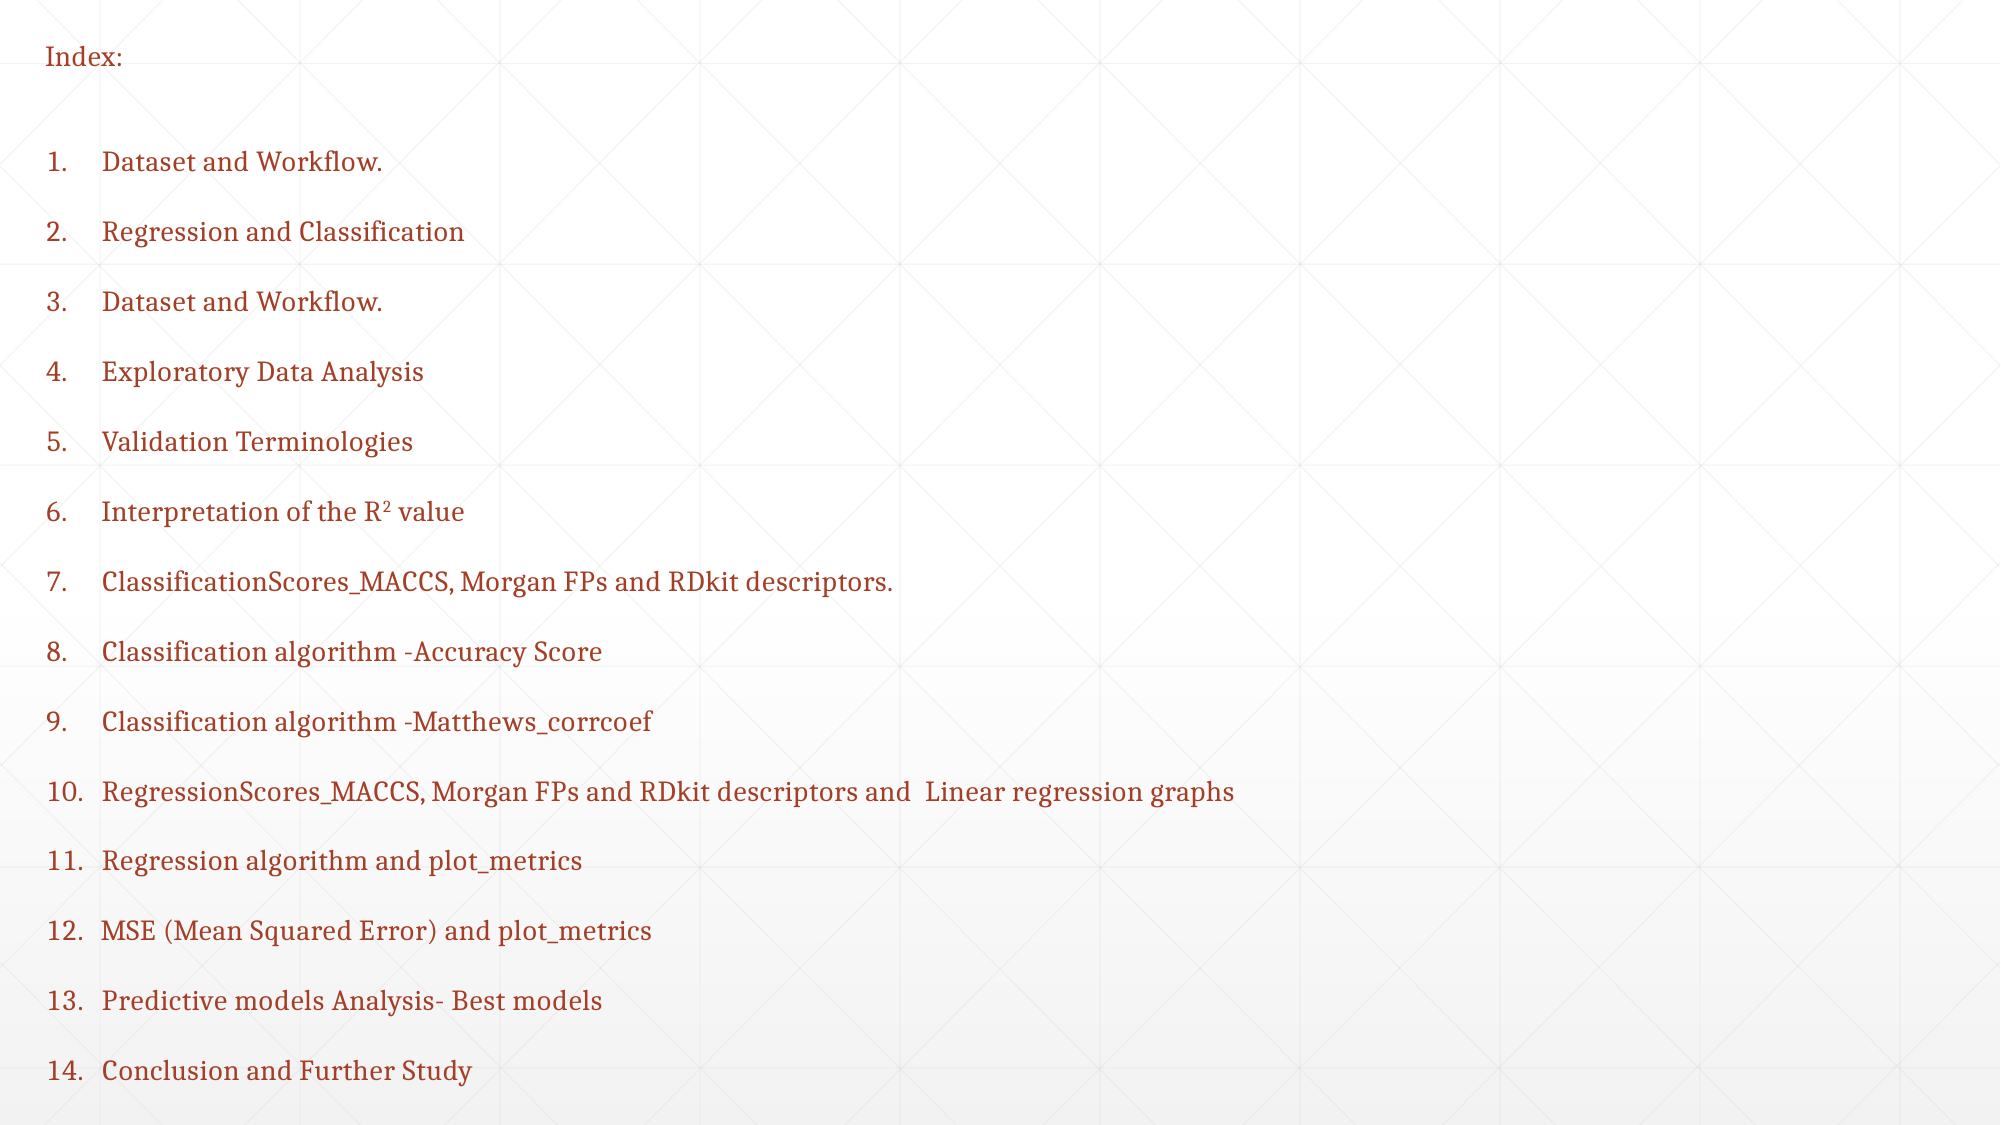

Index:

Dataset and Workflow.
Regression and Classification
Dataset and Workflow.
Exploratory Data Analysis
Validation Terminologies
Interpretation of the R2 value
ClassificationScores_MACCS, Morgan FPs and RDkit descriptors.
Classification algorithm -Accuracy Score
Classification algorithm -Matthews_corrcoef
RegressionScores_MACCS, Morgan FPs and RDkit descriptors and  Linear regression graphs
Regression algorithm and plot_metrics
MSE (Mean Squared Error) and plot_metrics
Predictive models Analysis- Best models
Conclusion and Further Study